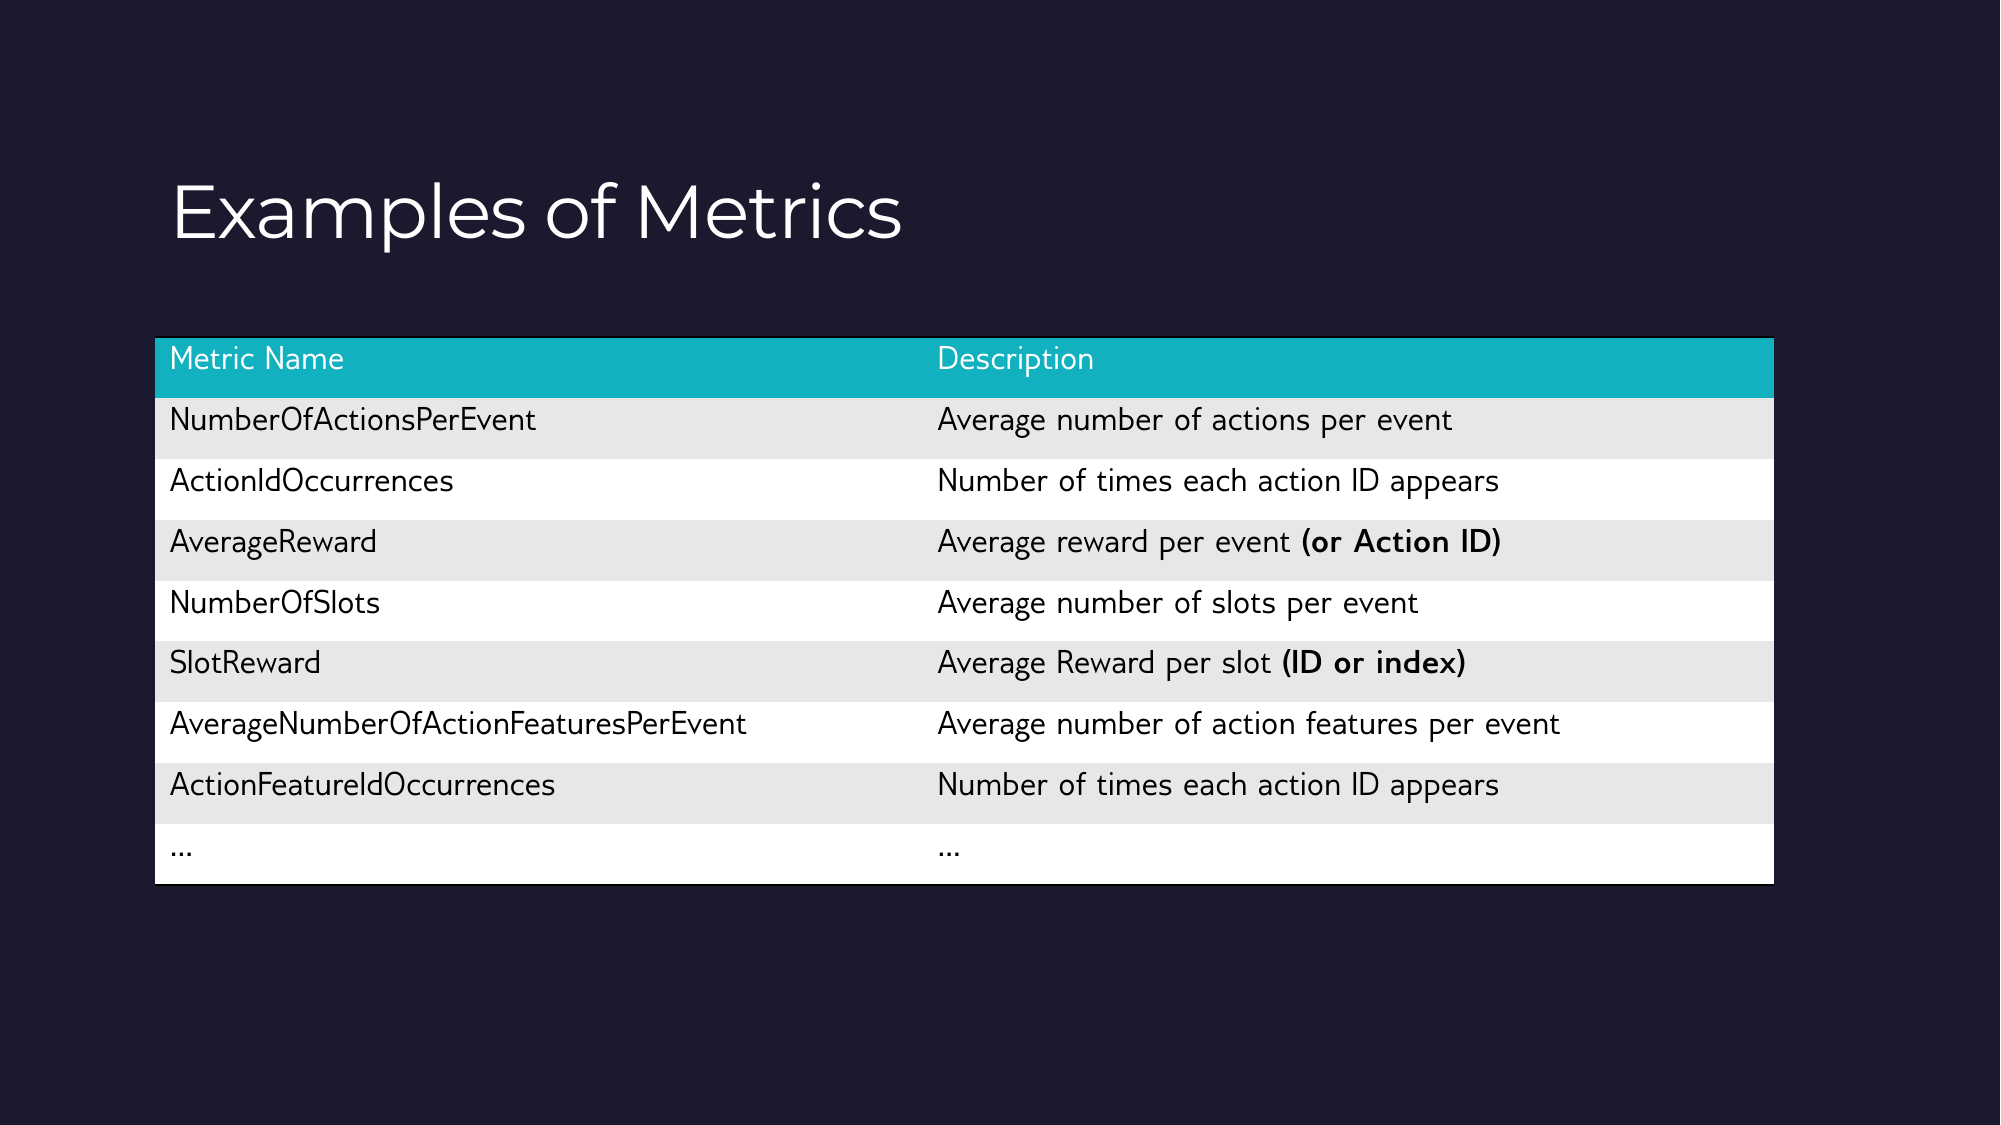

# Examples of Metrics
| Metric Name | Description |
| --- | --- |
| NumberOfActionsPerEvent | Average number of actions per event |
| ActionIdOccurrences | Number of times each action ID appears |
| AverageReward | Average reward per event (or Action ID) |
| NumberOfSlots | Average number of slots per event |
| SlotReward | Average Reward per slot (ID or index) |
| AverageNumberOfActionFeaturesPerEvent | Average number of action features per event |
| ActionFeatureIdOccurrences | Number of times each action ID appears |
| … | … |